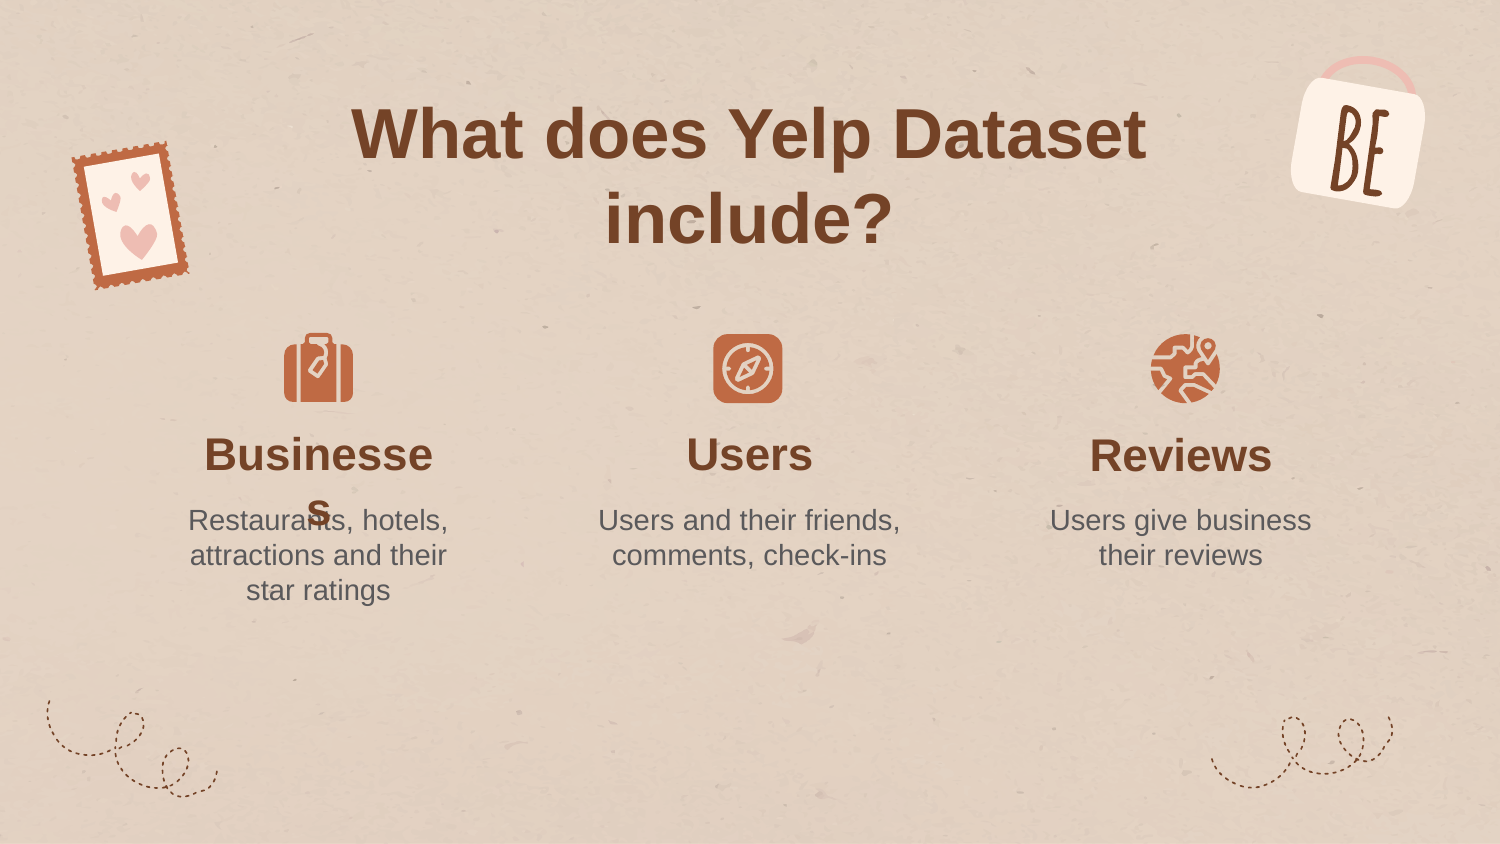

# What does Yelp Dataset include?

Businesses
Users
Reviews
Restaurants, hotels, attractions and their star ratings
Users and their friends, comments, check-ins
Users give business their reviews